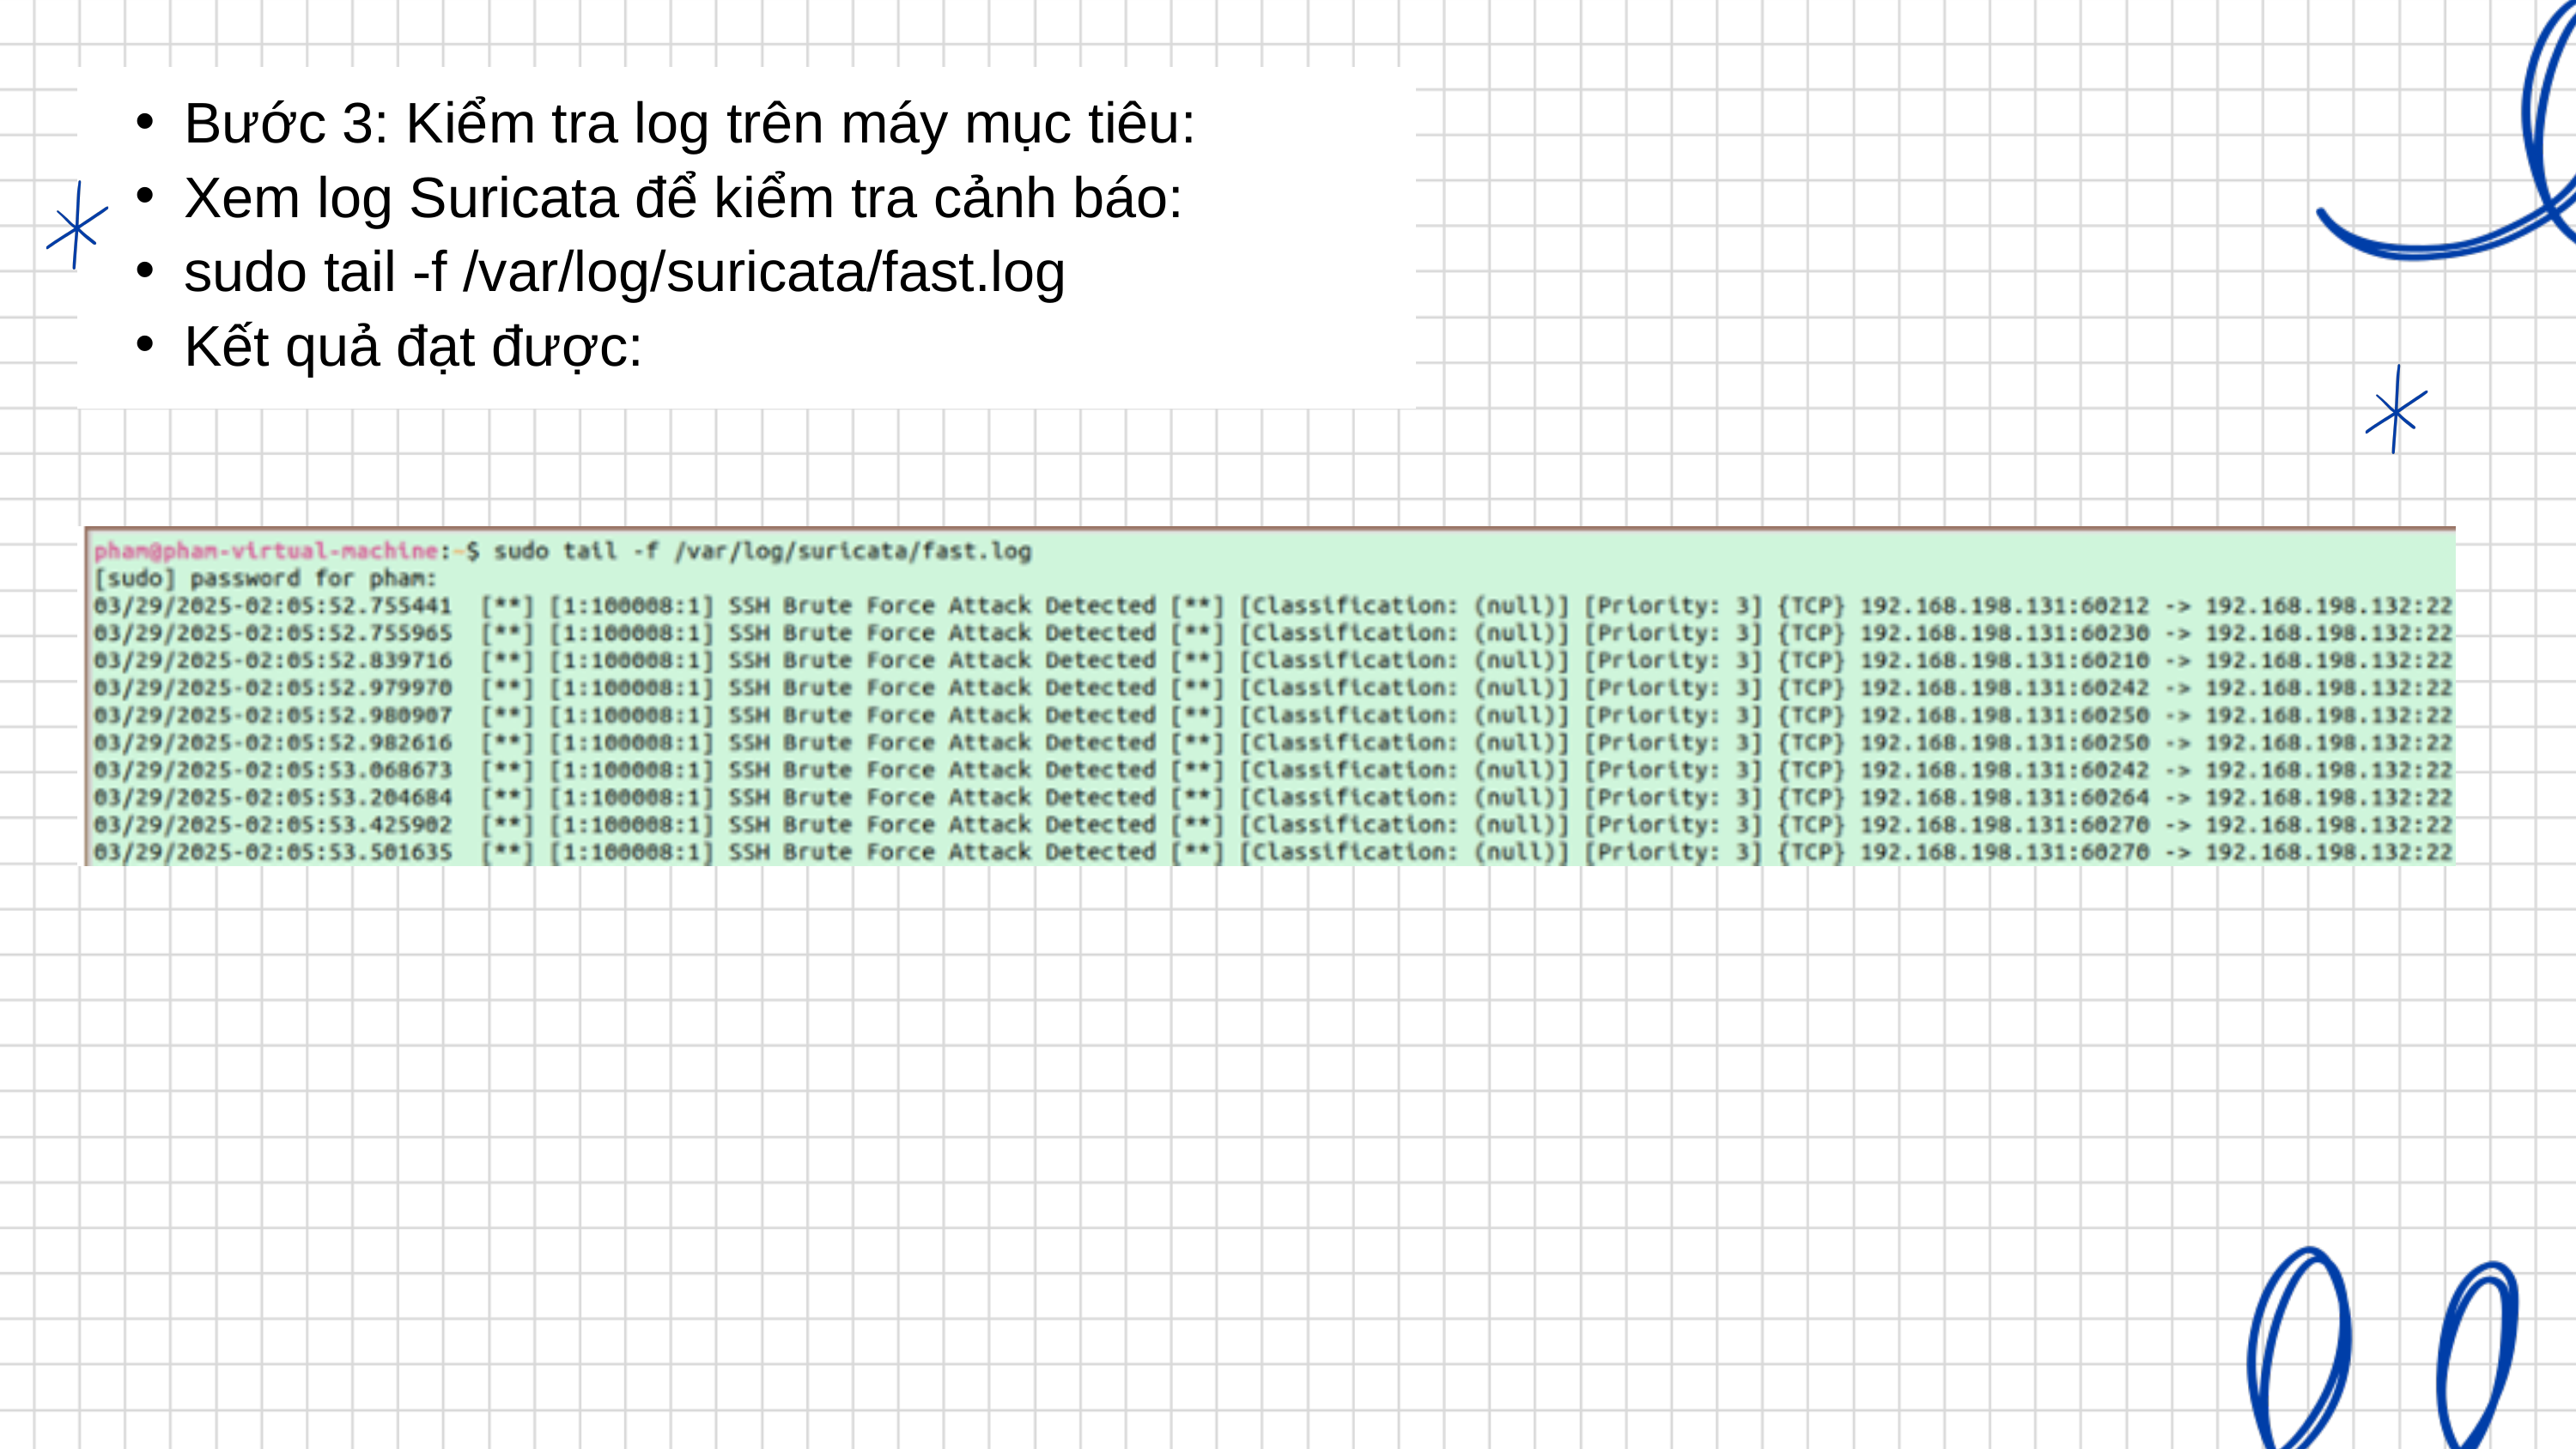

Bước 3: Kiểm tra log trên máy mục tiêu:
Xem log Suricata để kiểm tra cảnh báo:
sudo tail -f /var/log/suricata/fast.log
Kết quả đạt được: